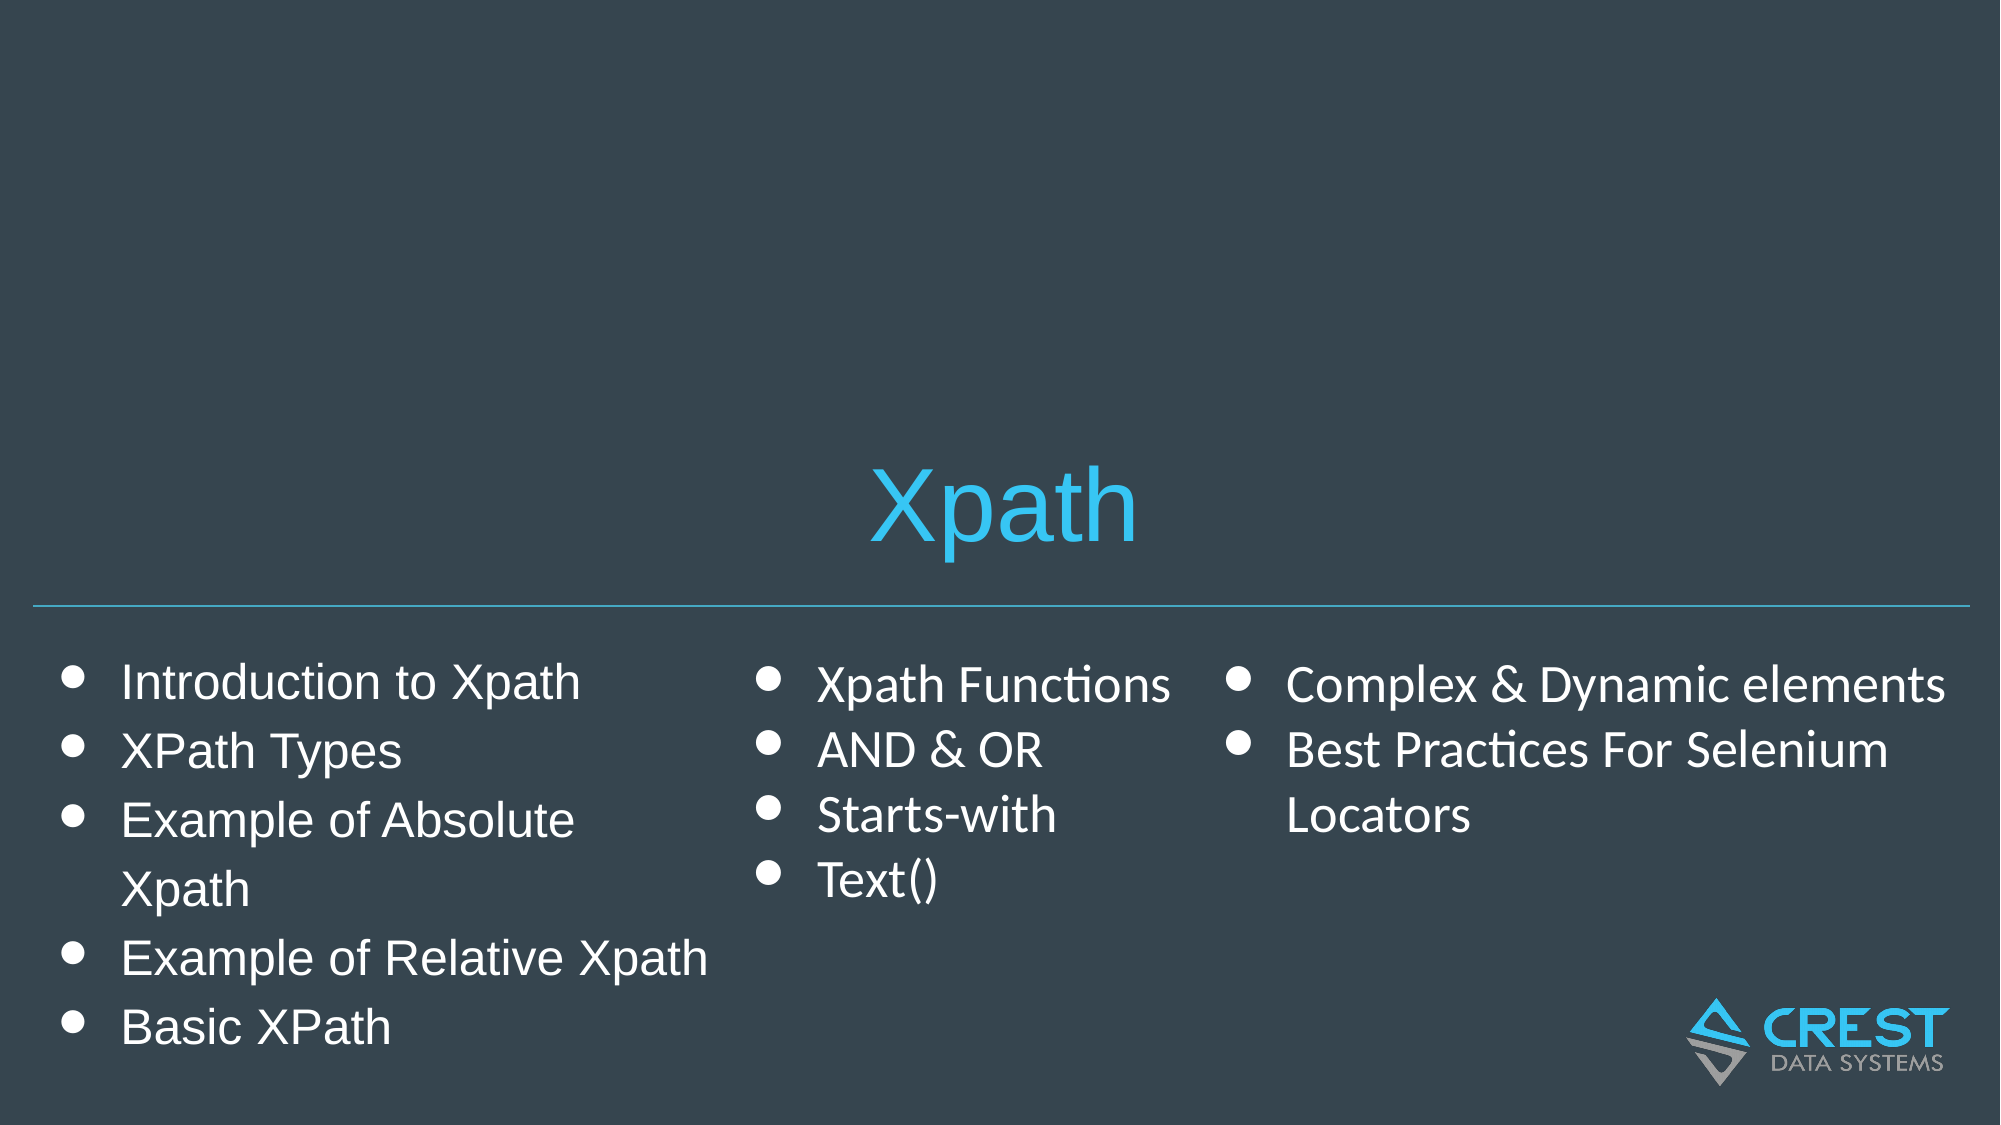

# Xpath
Introduction to Xpath
XPath Types
Example of Absolute Xpath
Example of Relative Xpath
Basic XPath
Xpath Functions
AND & OR
Starts-with
Text()
Complex & Dynamic elements
Best Practices For Selenium Locators